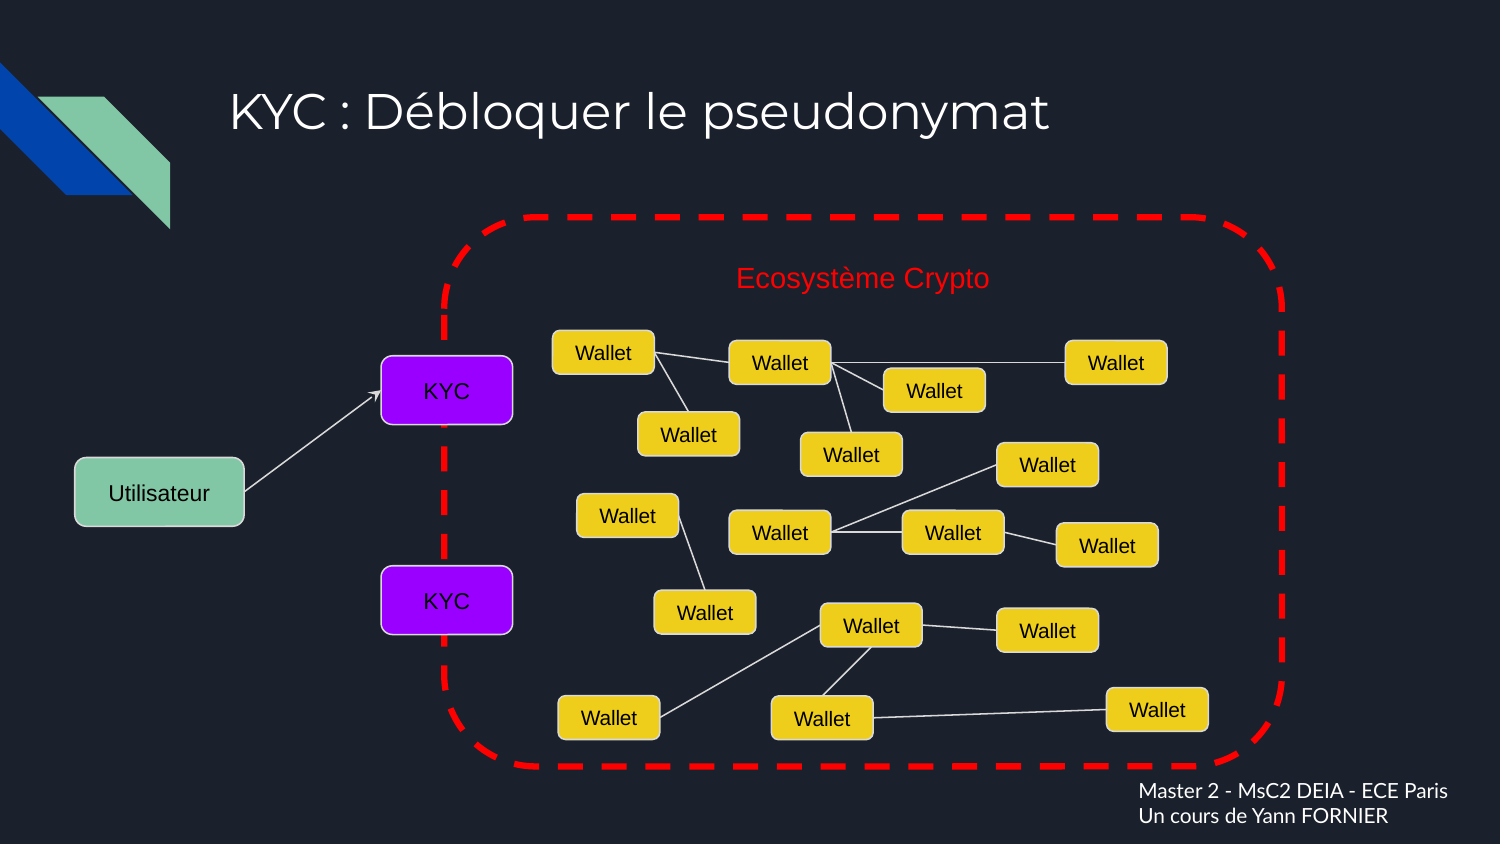

# KYC : Débloquer le pseudonymat
Ecosystème Crypto
Wallet
Wallet
Wallet
KYC
Wallet
Wallet
Wallet
Wallet
Utilisateur
Wallet
Wallet
Wallet
Wallet
KYC
Wallet
Wallet
Wallet
Wallet
Wallet
Wallet
Master 2 - MsC2 DEIA - ECE Paris
Un cours de Yann FORNIER